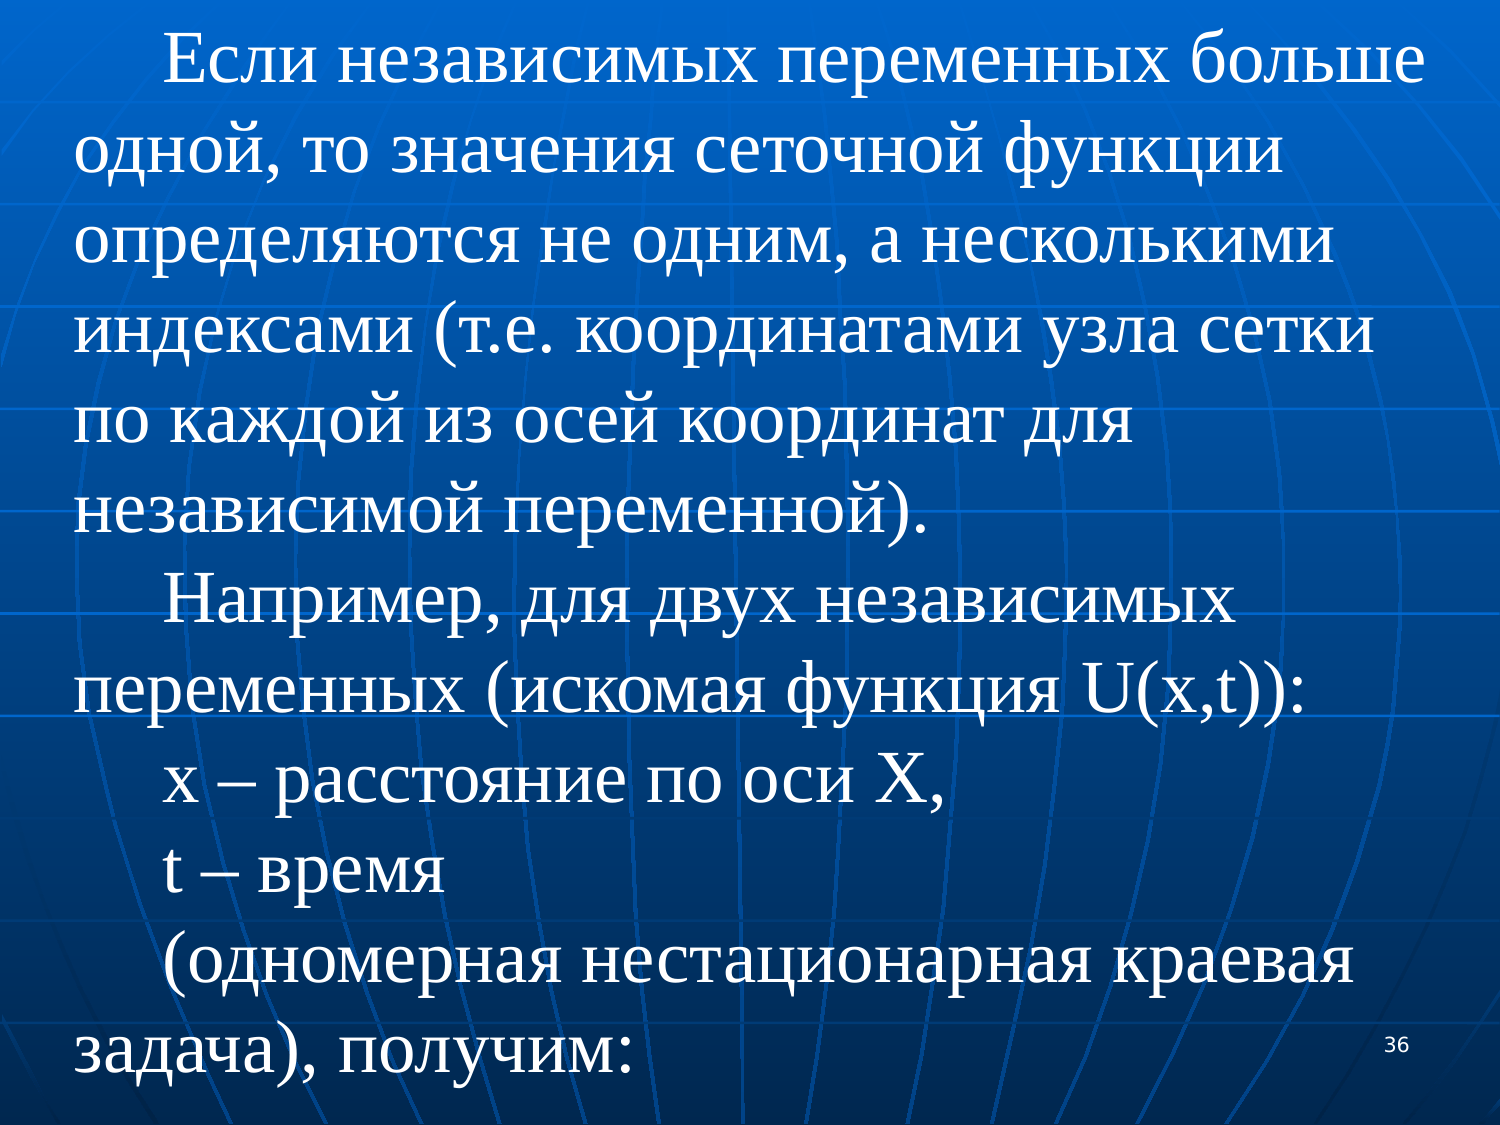

Если независимых переменных больше одной, то значения сеточной функции определяются не одним, а несколькими индексами (т.е. координатами узла сетки по каждой из осей координат для независимой переменной).
Например, для двух независимых переменных (искомая функция U(x,t)):
x – расстояние по оси X,
t – время
(одномерная нестационарная краевая задача), получим:

36